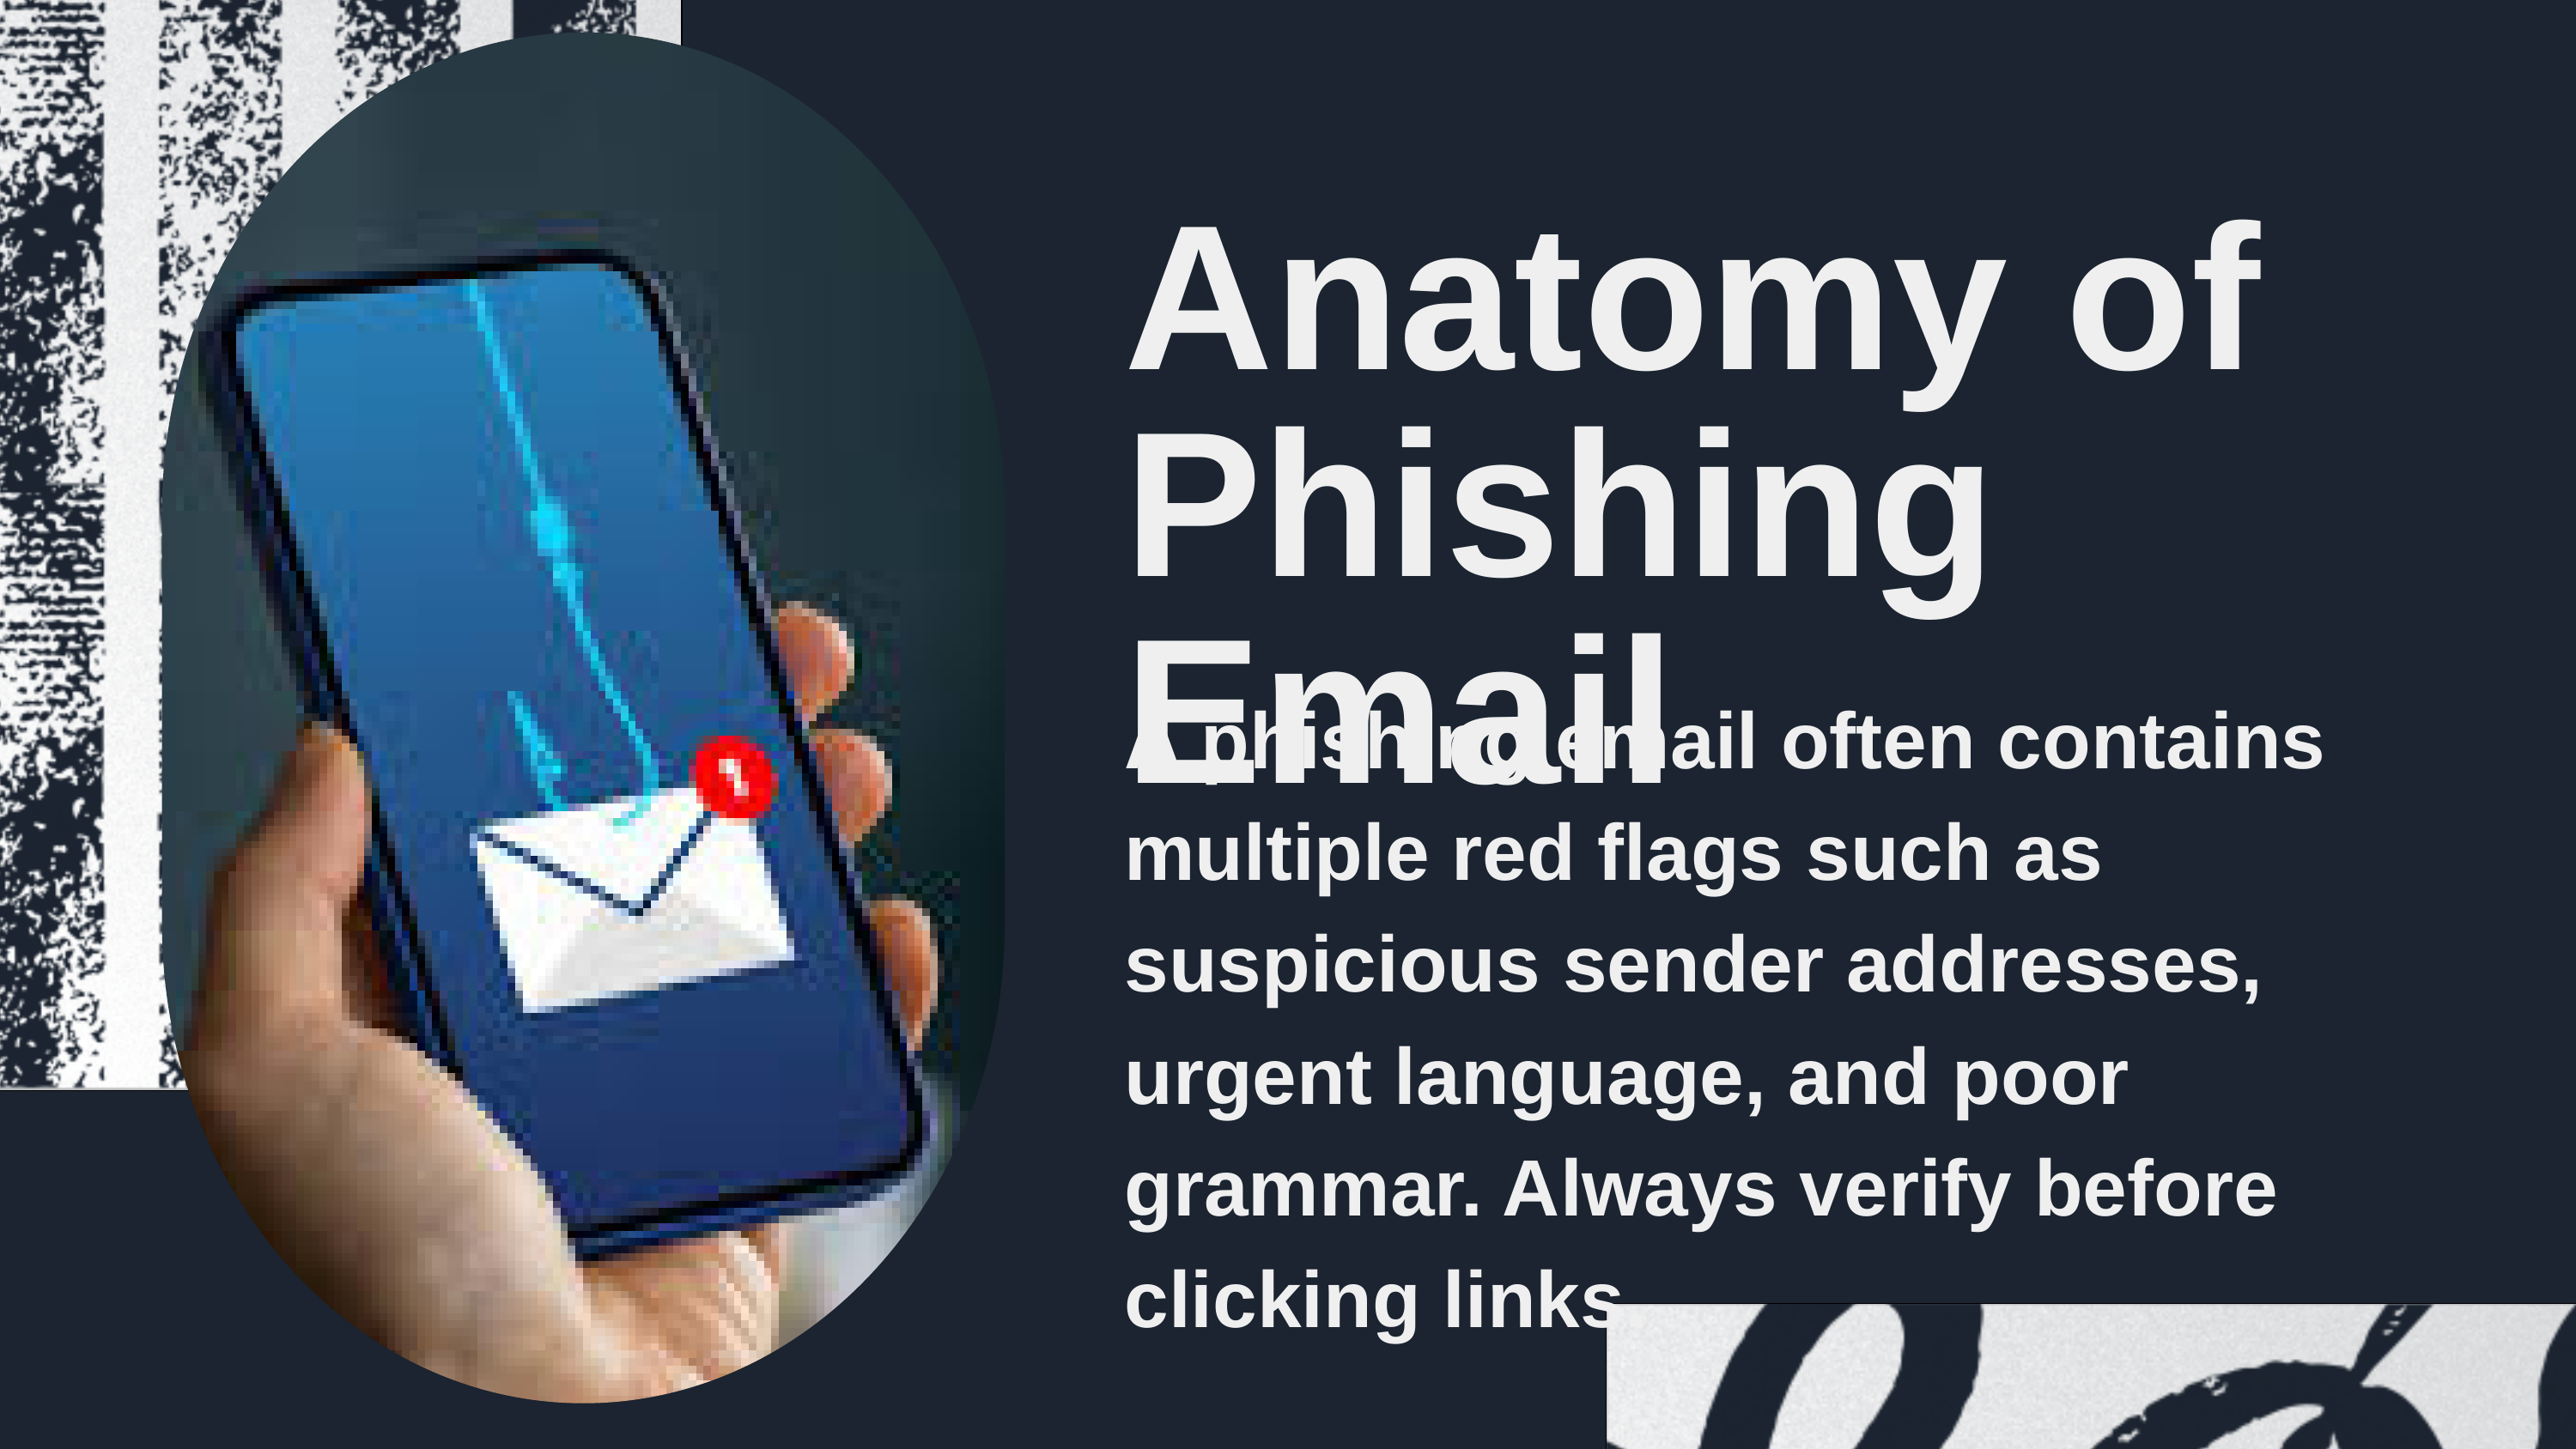

Anatomy of Phishing Email
A phishing email often contains multiple red flags such as suspicious sender addresses, urgent language, and poor grammar. Always verify before clicking links.